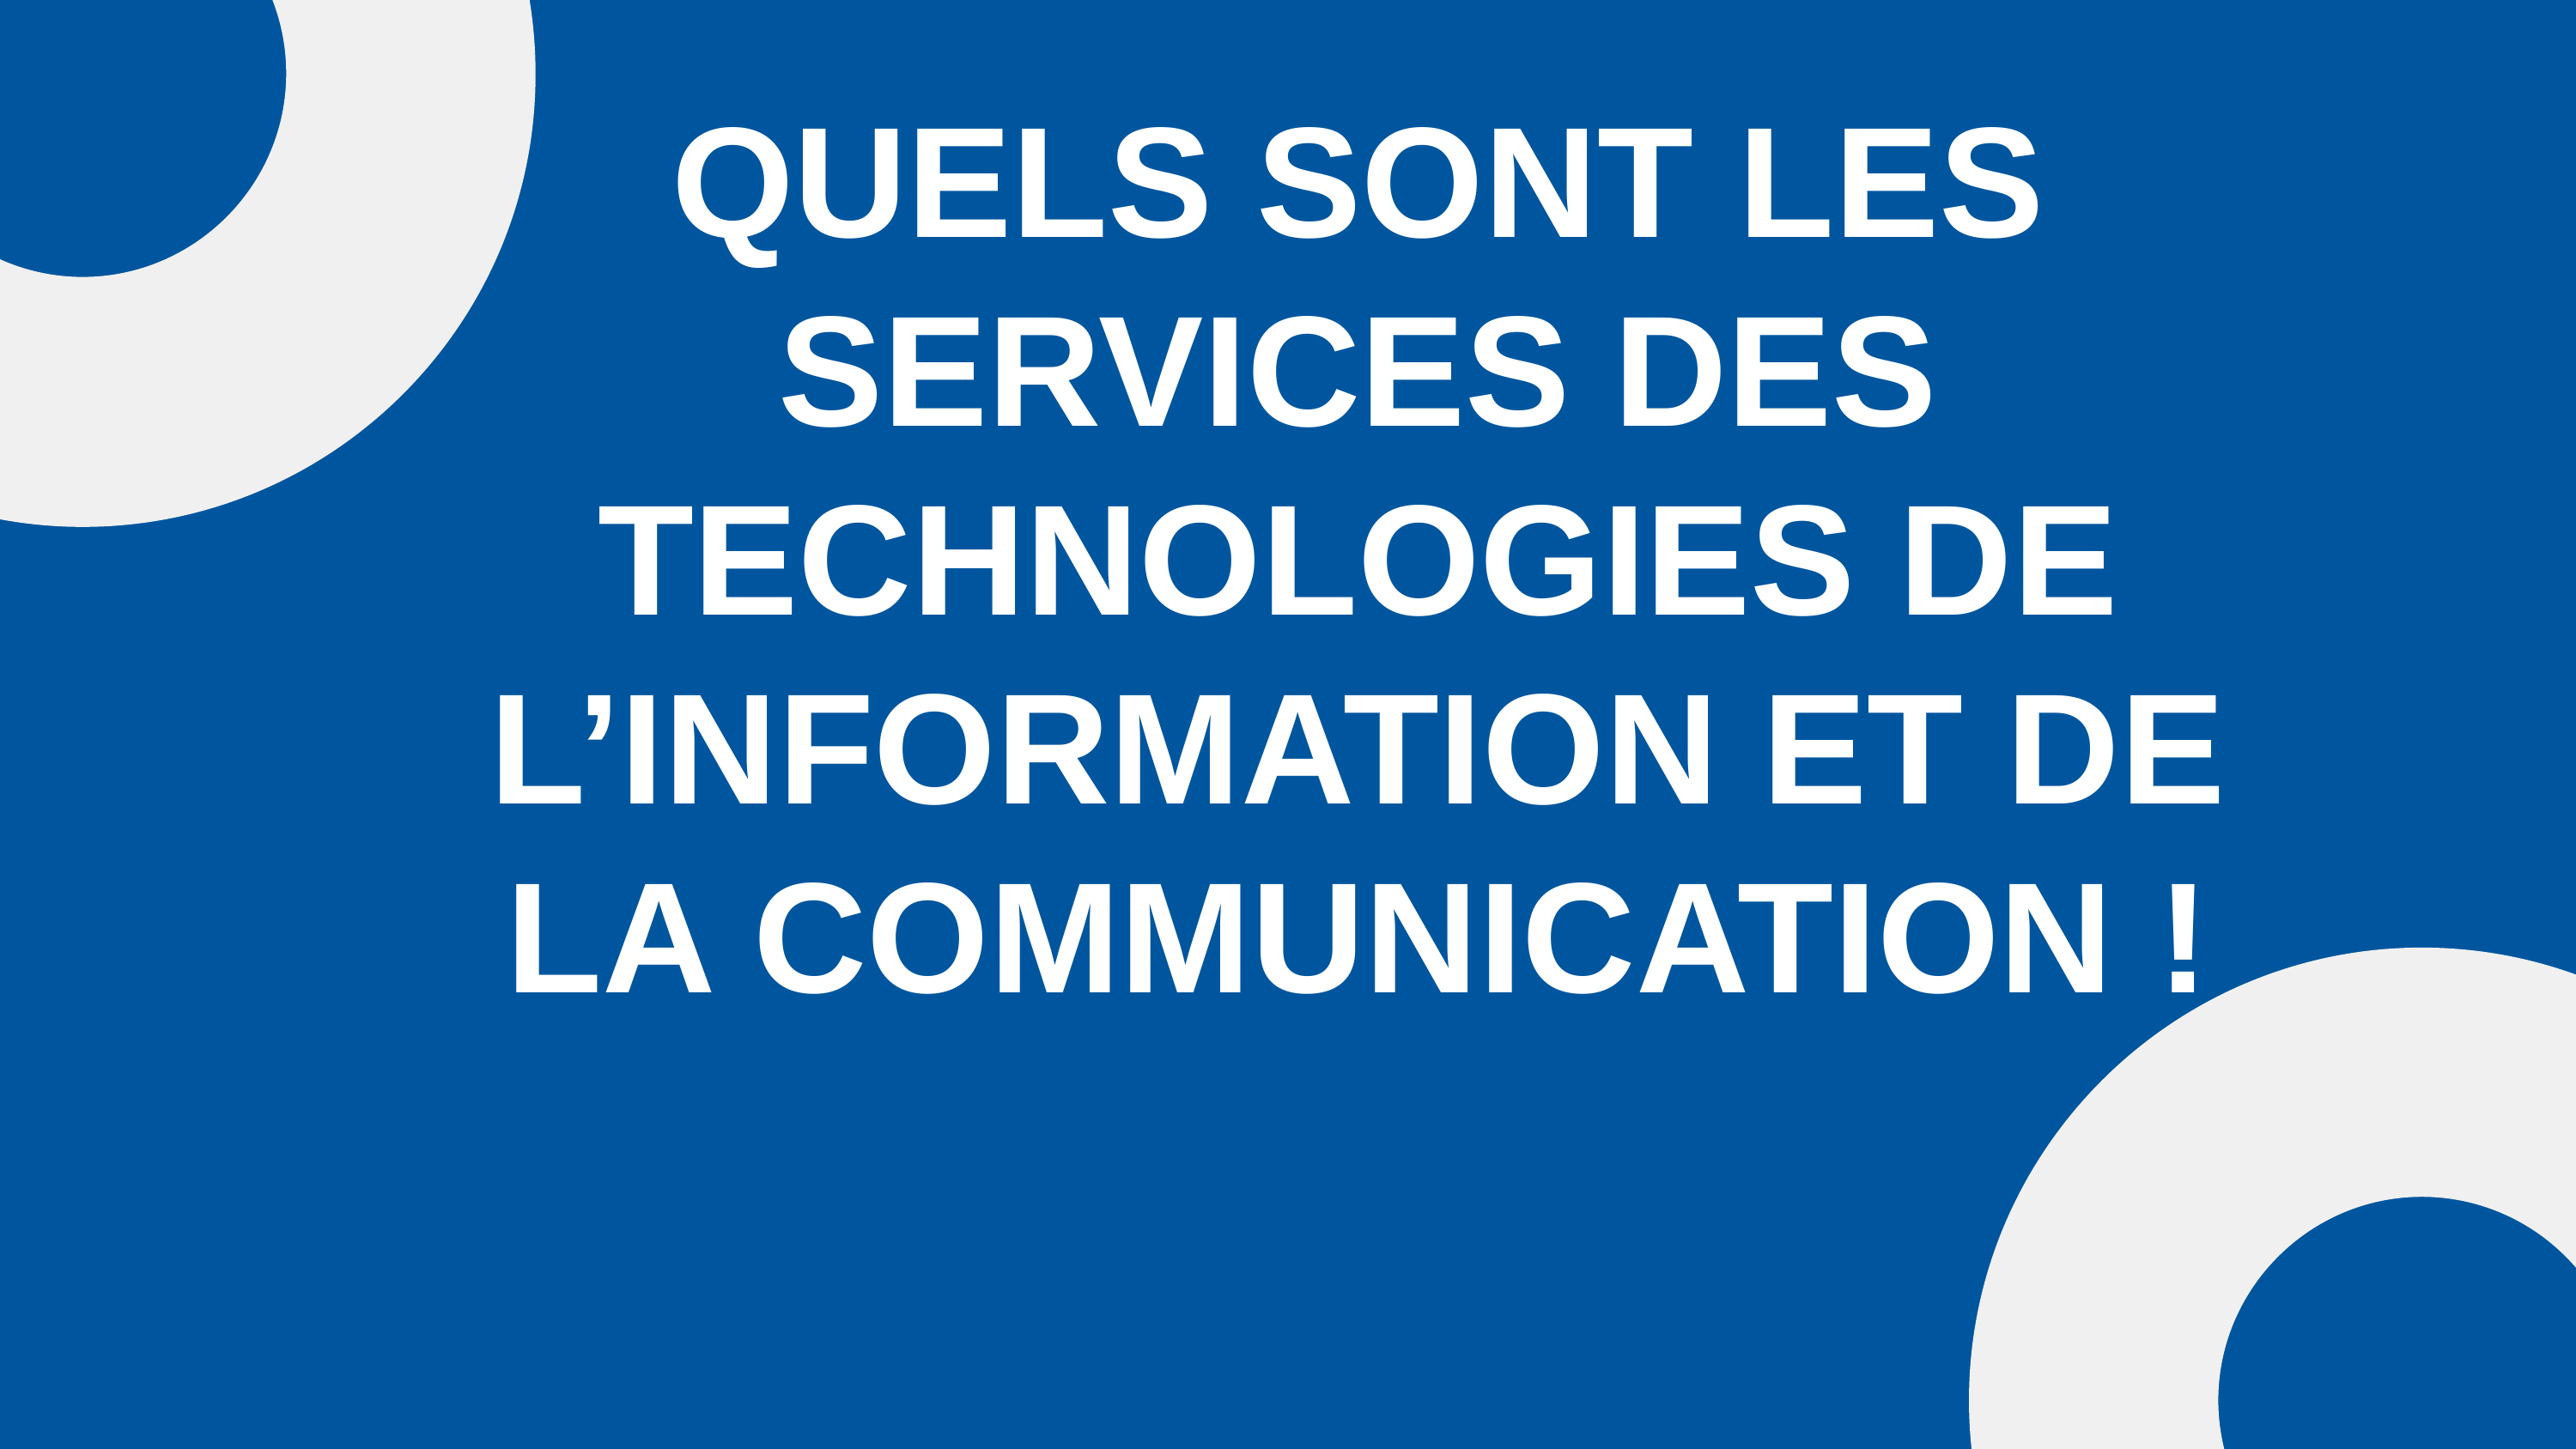

QUELS SONT LES SERVICES DES TECHNOLOGIES DE L’INFORMATION ET DE LA COMMUNICATION !